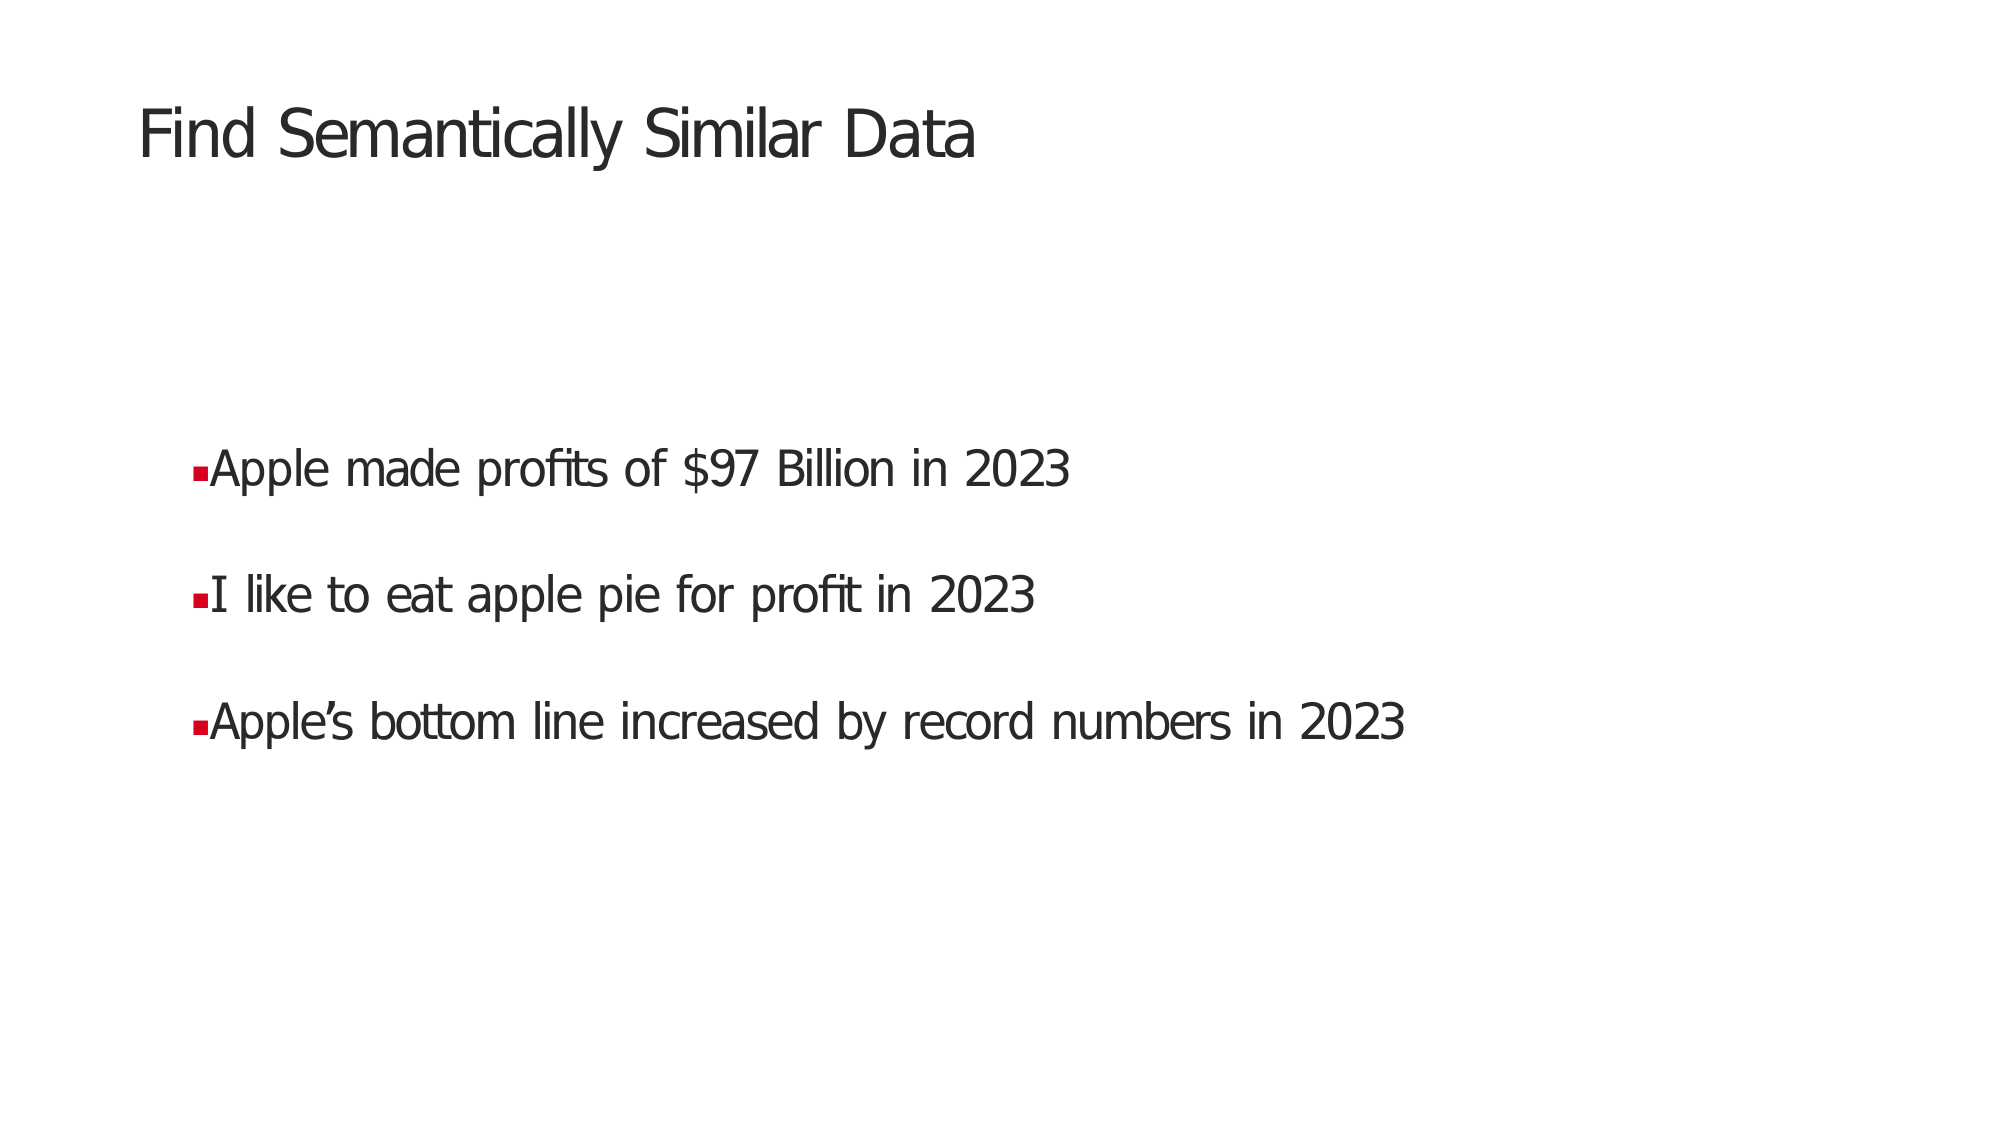

# Find Semantically Similar Data
Apple made profits of $97 Billion in 2023
I like to eat apple pie for profit in 2023
Apple’s bottom line increased by record numbers in 2023
54 | © Copyright 2024 Zilliz